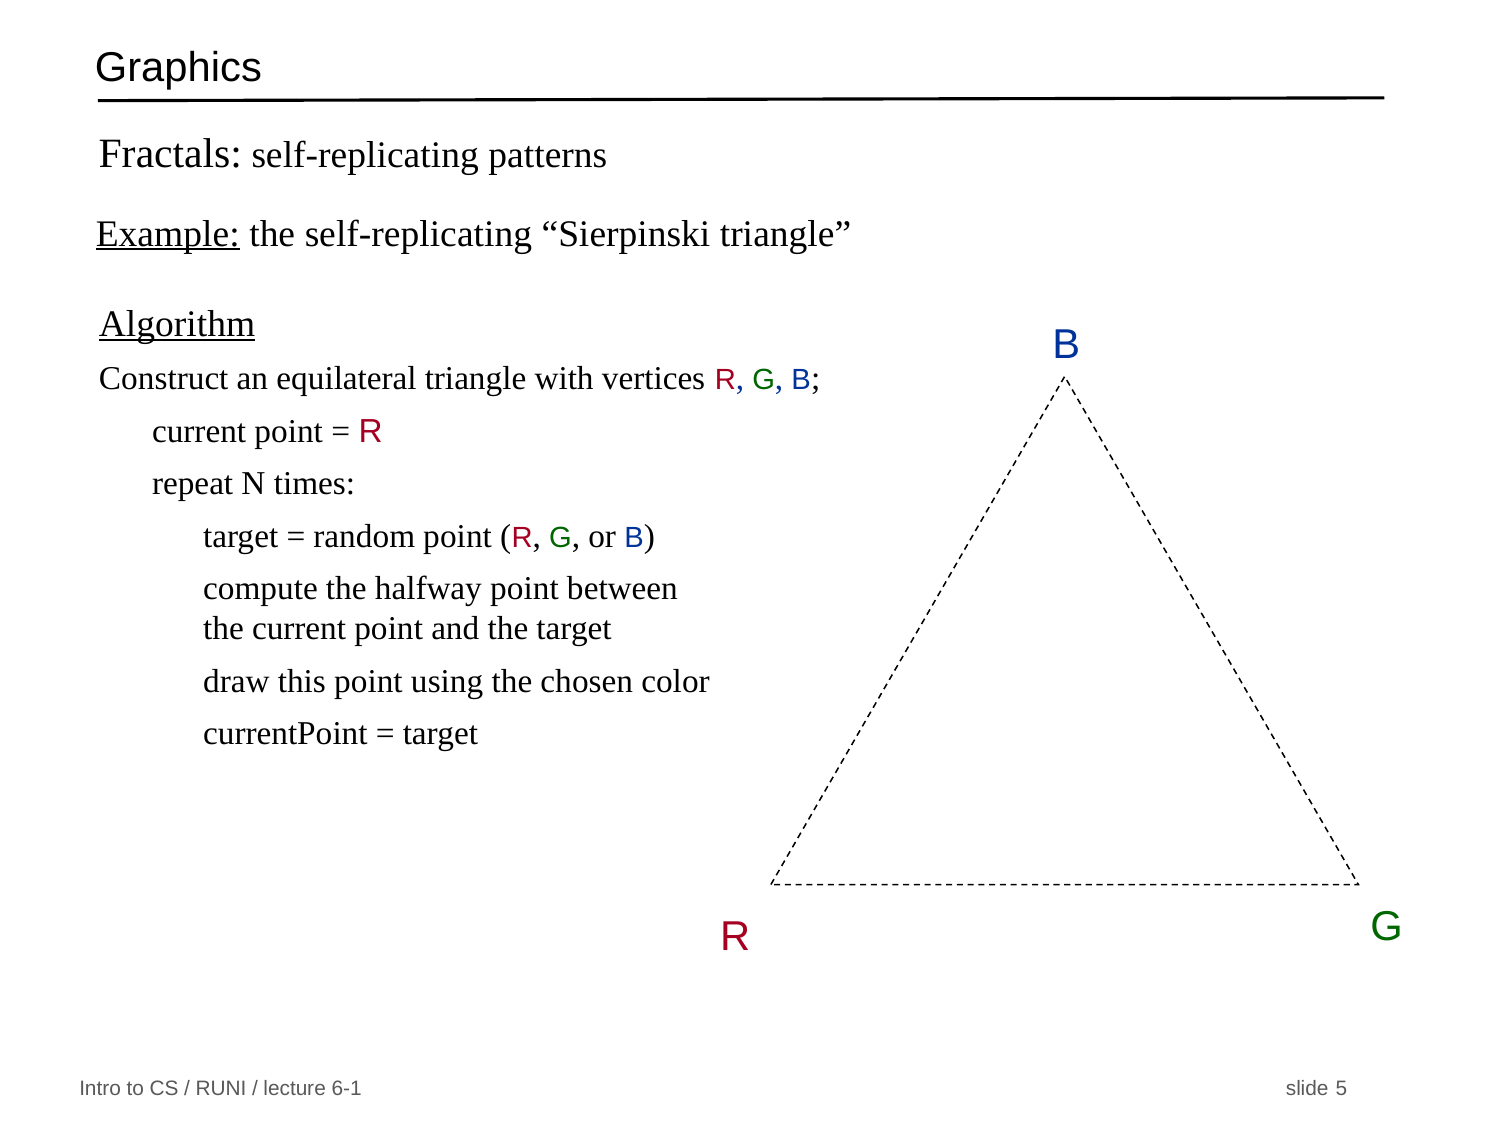

# Graphics
Fractals: self-replicating patterns

Example: the self-replicating “Sierpinski triangle”
Algorithm
Construct an equilateral triangle with vertices R, G, B;
current point = R
repeat N times:
target = random point (R, G, or B)
compute the halfway point between
the current point and the target
draw this point using the chosen color
currentPoint = target

B

G
R